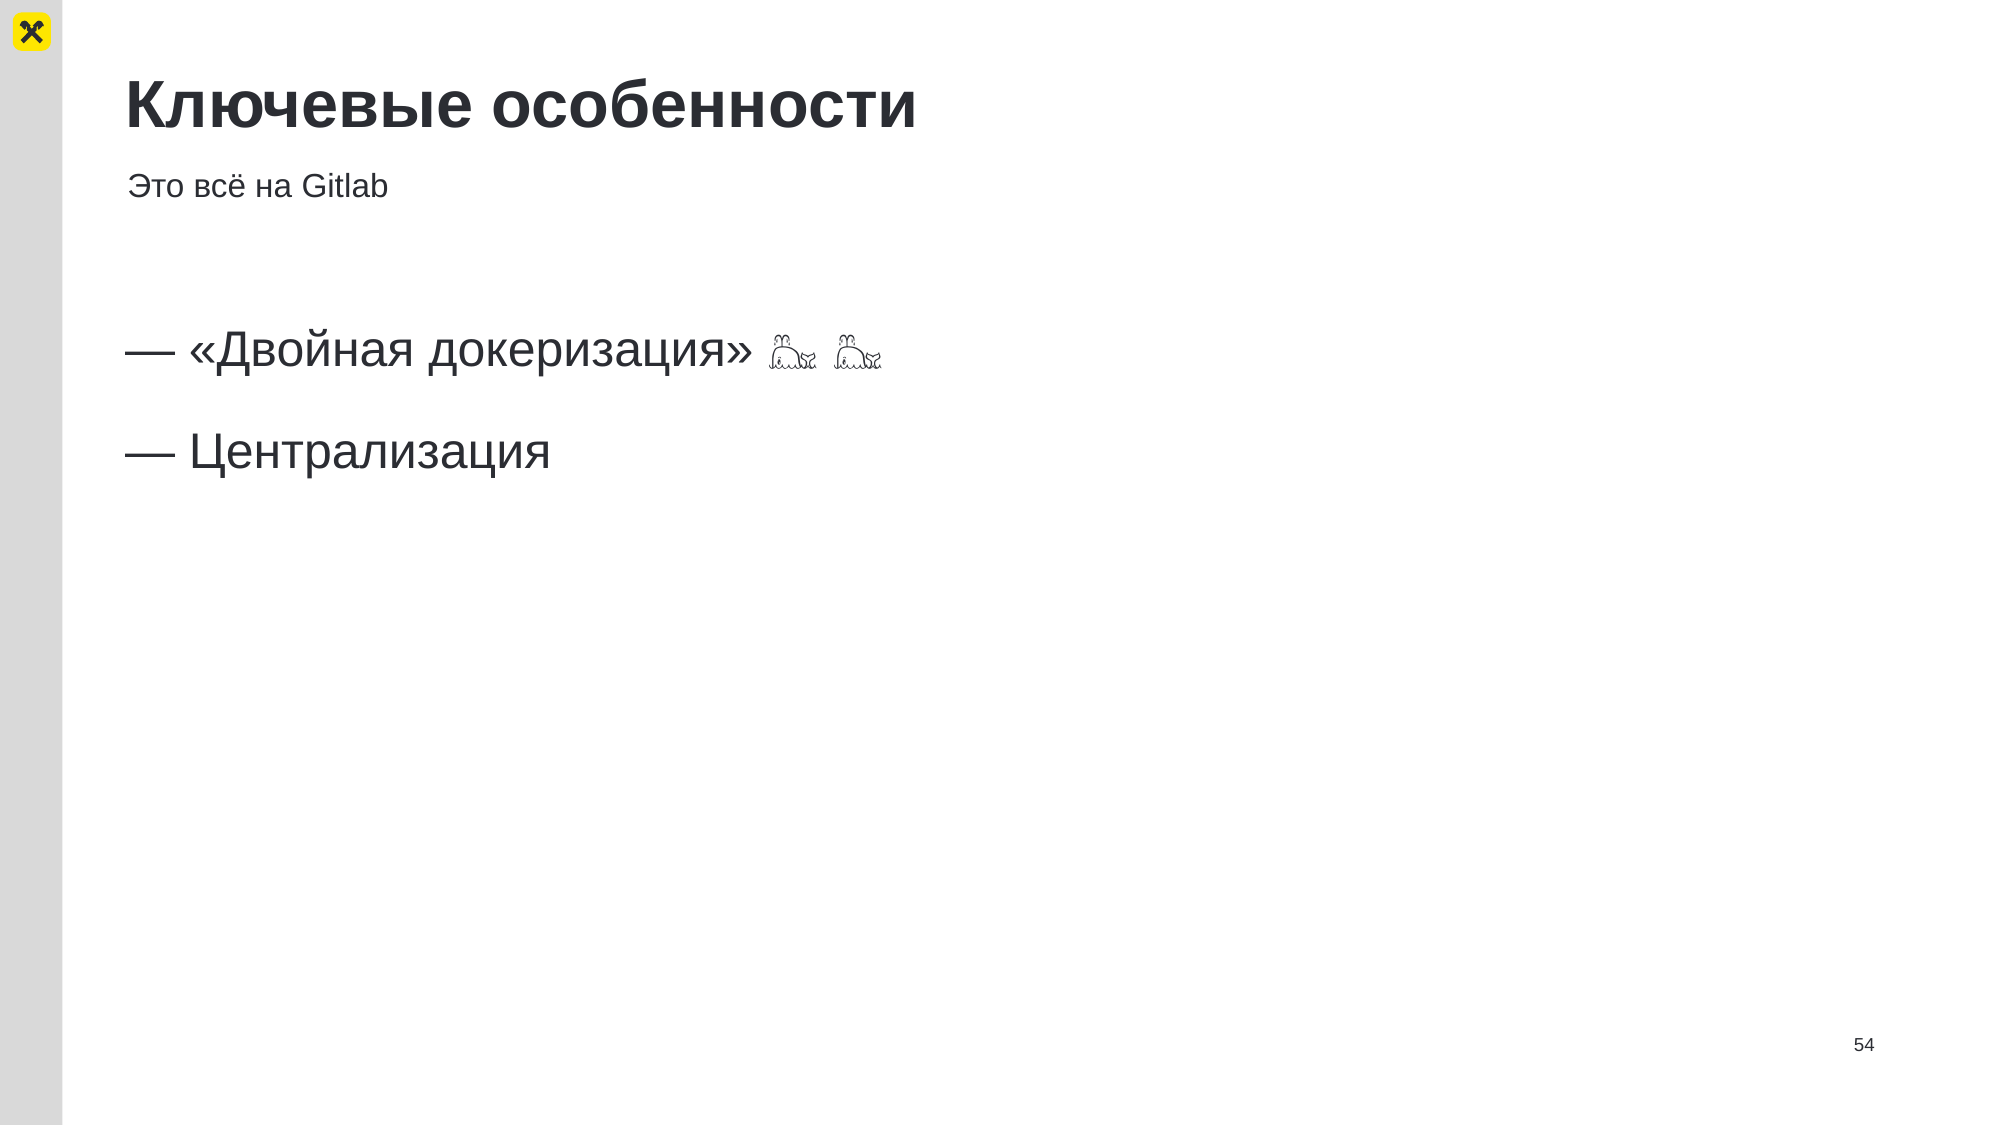

# Ключевые особенности
Это всё на Gitlab
— «Двойная докеризация» 🐳 🐳
— Централизация
54